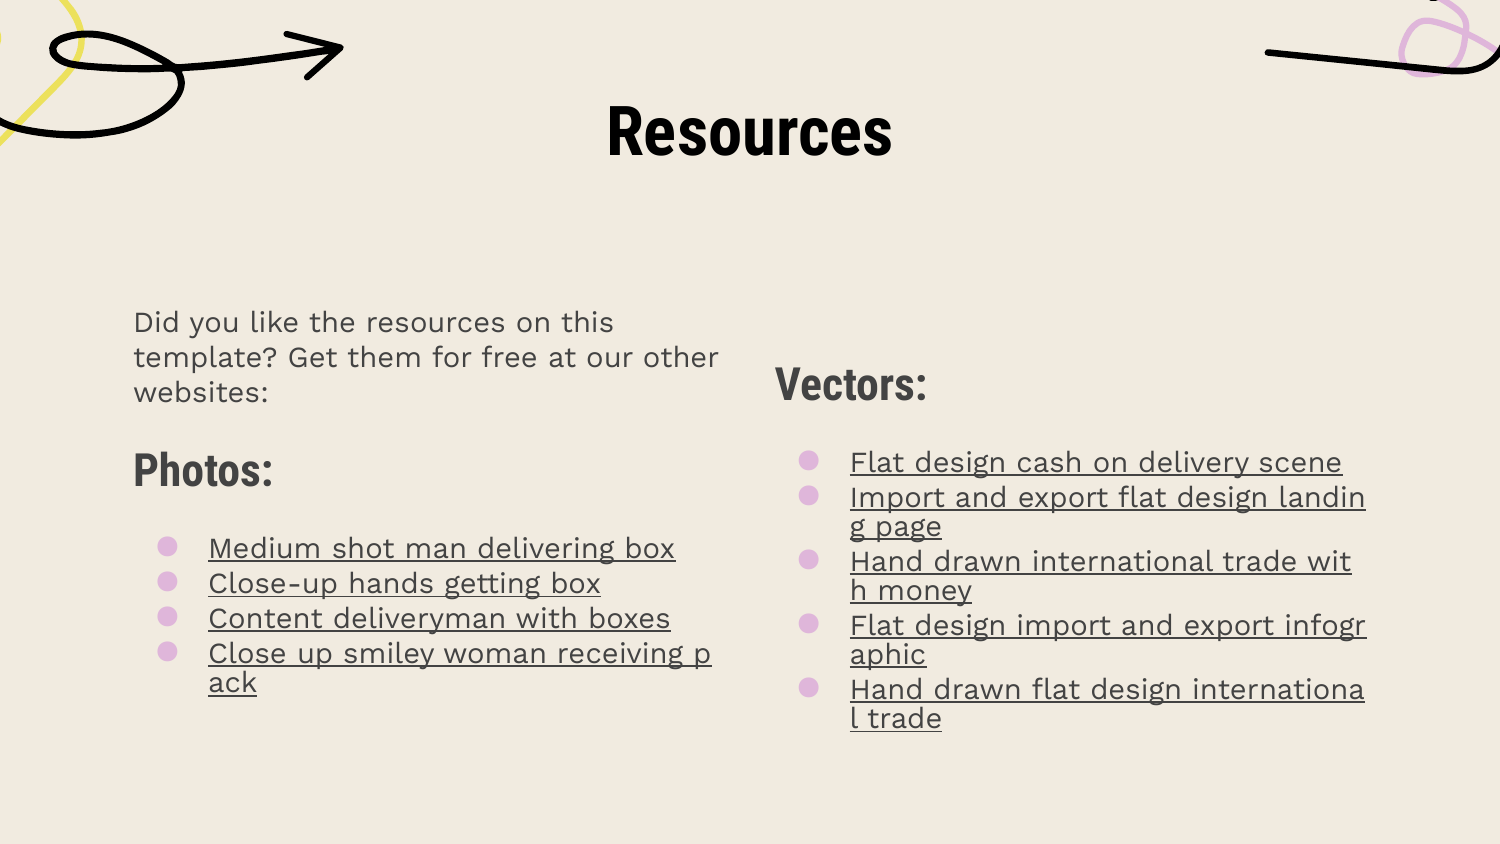

# Resources
Did you like the resources on this template? Get them for free at our other websites:
Photos:
Medium shot man delivering box
Close-up hands getting box
Content deliveryman with boxes
Close up smiley woman receiving pack
Vectors:
Flat design cash on delivery scene
Import and export flat design landing page
Hand drawn international trade with money
Flat design import and export infographic
Hand drawn flat design international trade